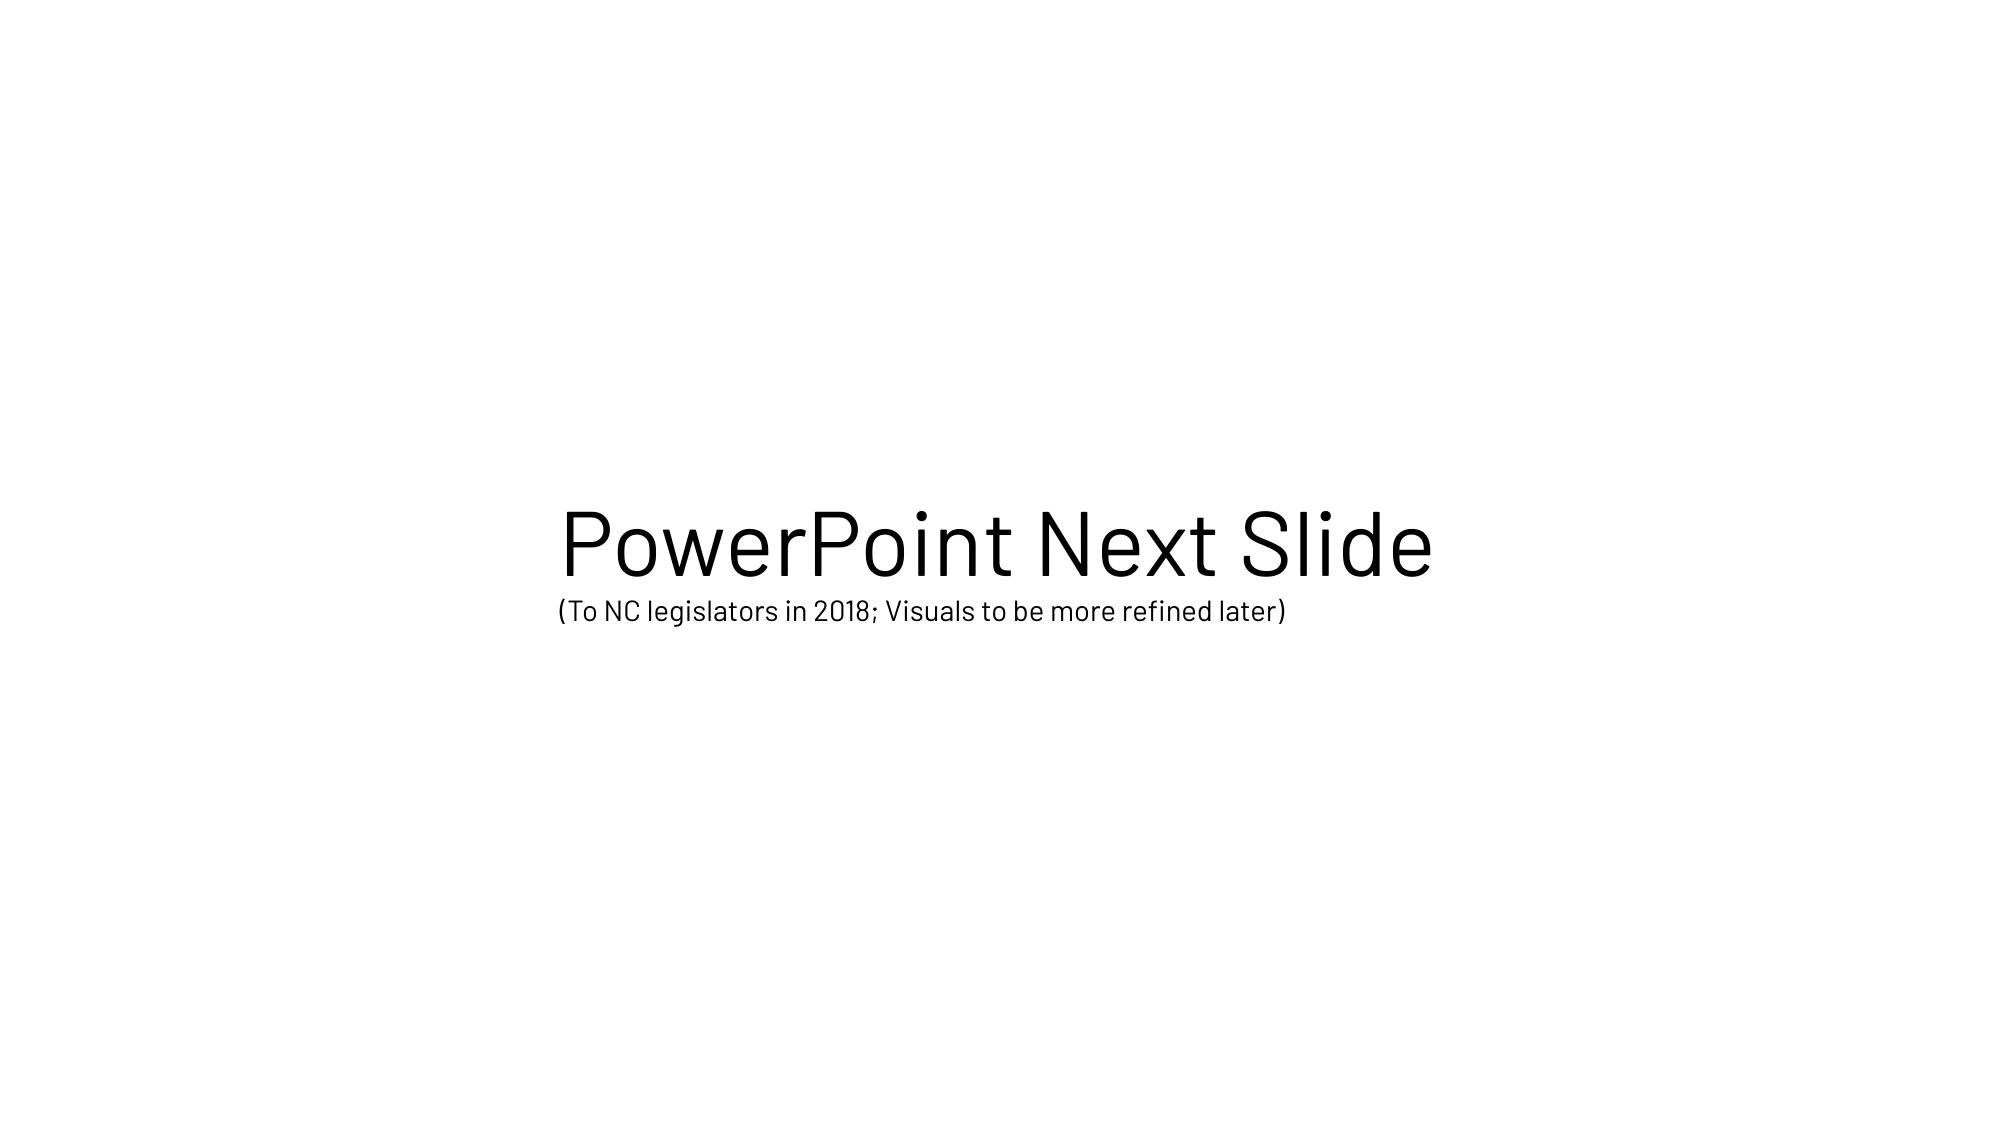

# PowerPoint Next Slide (To NC legislators in 2018; Visuals to be more refined later)